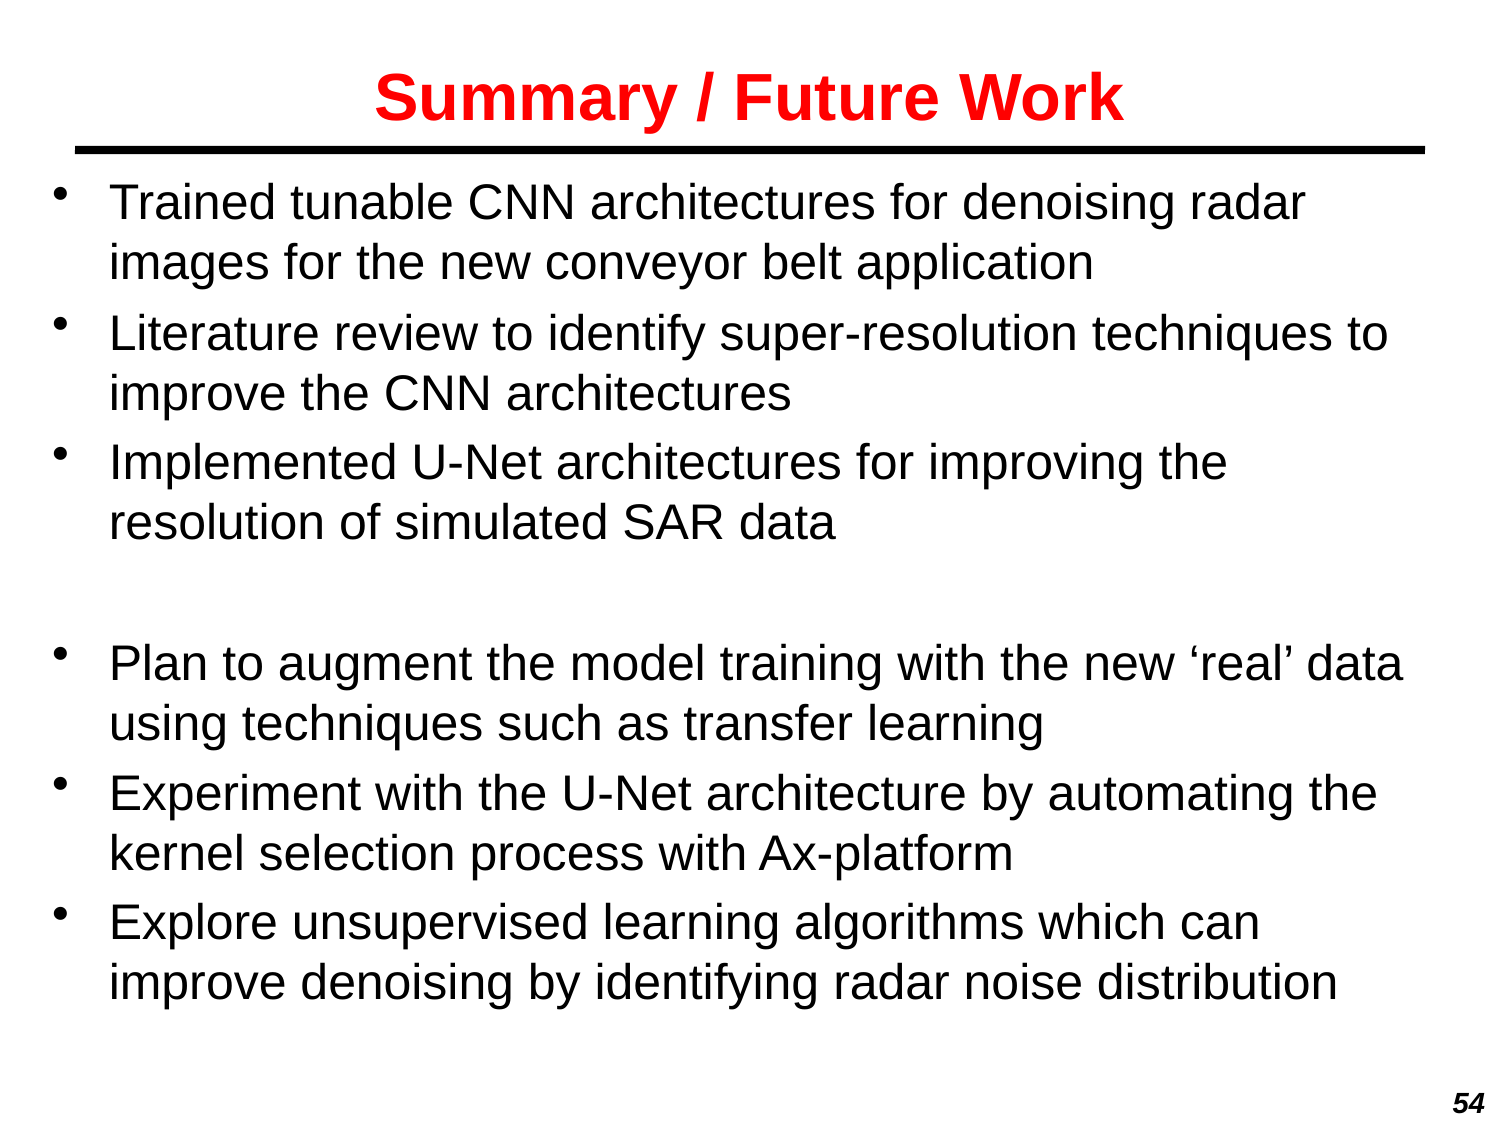

# Summary / Future Work
Trained tunable CNN architectures for denoising radar images for the new conveyor belt application
Literature review to identify super-resolution techniques to improve the CNN architectures
Implemented U-Net architectures for improving the resolution of simulated SAR data

Plan to augment the model training with the new ‘real’ data using techniques such as transfer learning
Experiment with the U-Net architecture by automating the kernel selection process with Ax-platform
Explore unsupervised learning algorithms which can improve denoising by identifying radar noise distribution